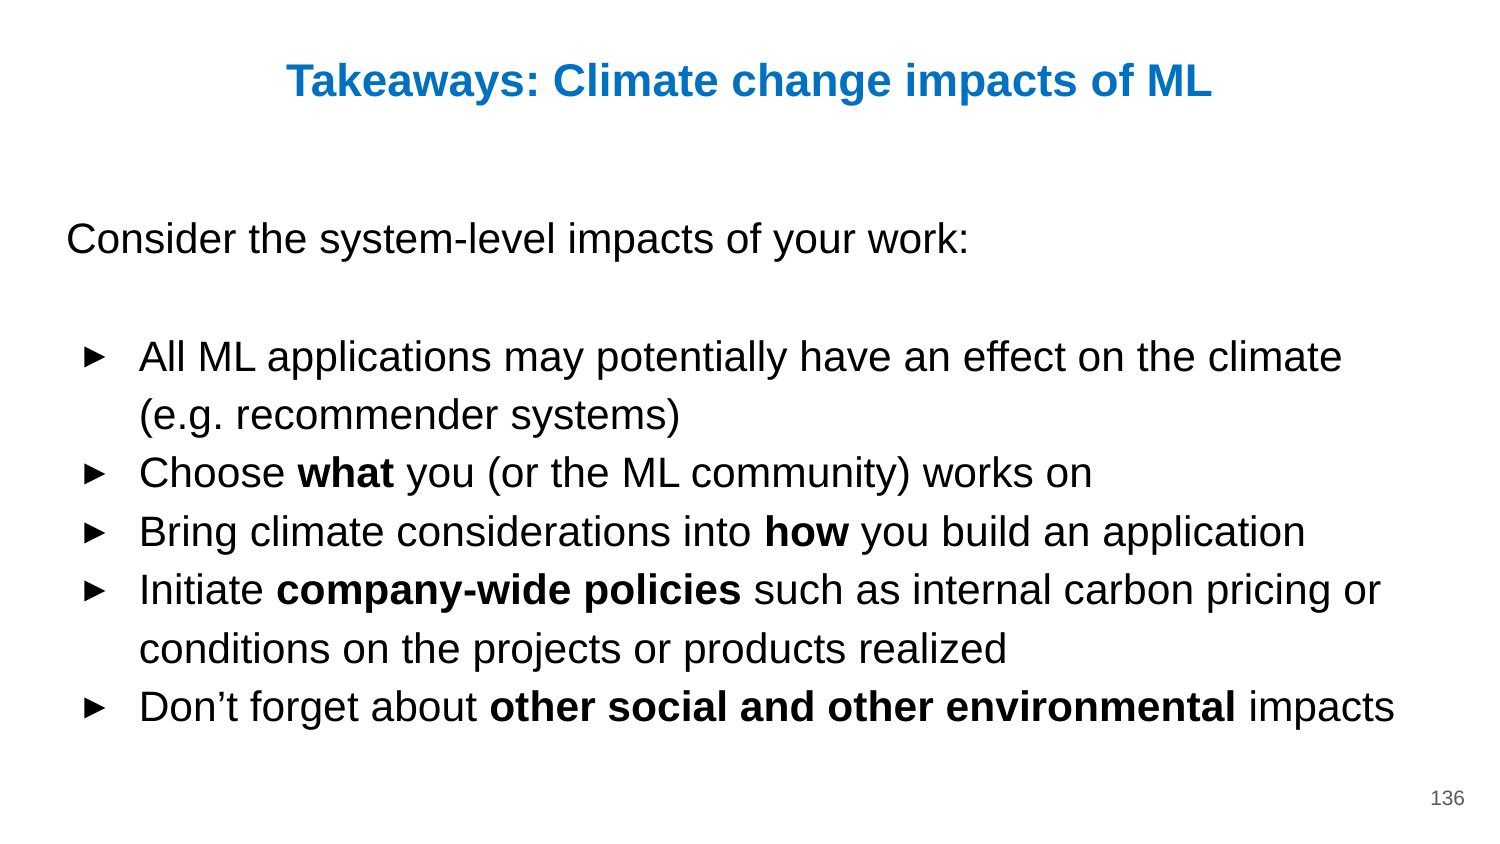

# Takeaways: Climate change impacts of ML

Consider the system-level impacts of your work:

All ML applications may potentially have an effect on the climate (e.g. recommender systems)
Choose what you (or the ML community) works on
Bring climate considerations into how you build an application
Initiate company-wide policies such as internal carbon pricing or conditions on the projects or products realized
Don’t forget about other social and other environmental impacts
136